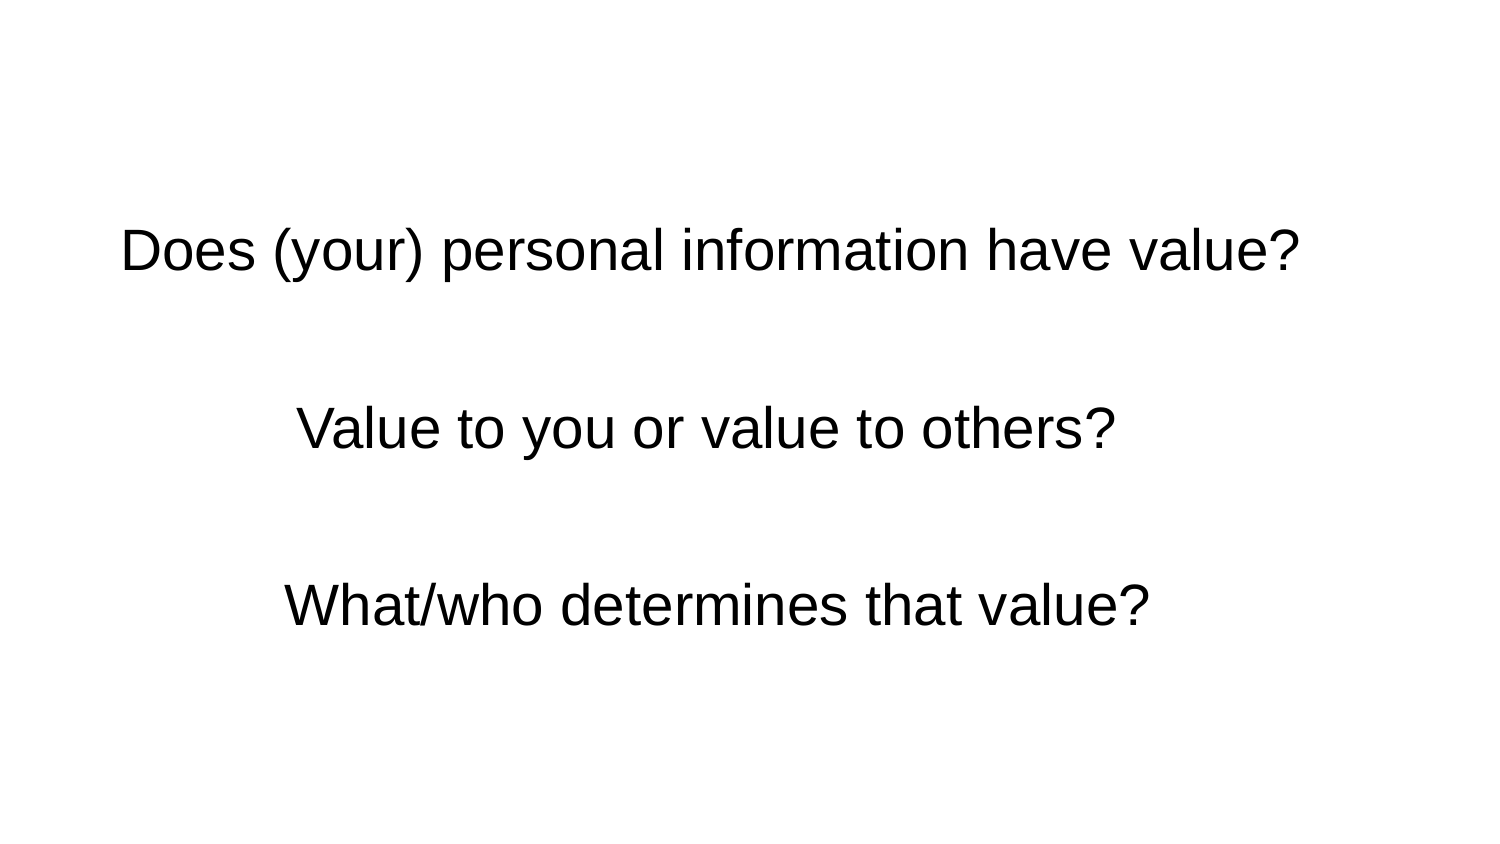

# Does (your) personal information have value?
Value to you or value to others?
What/who determines that value?